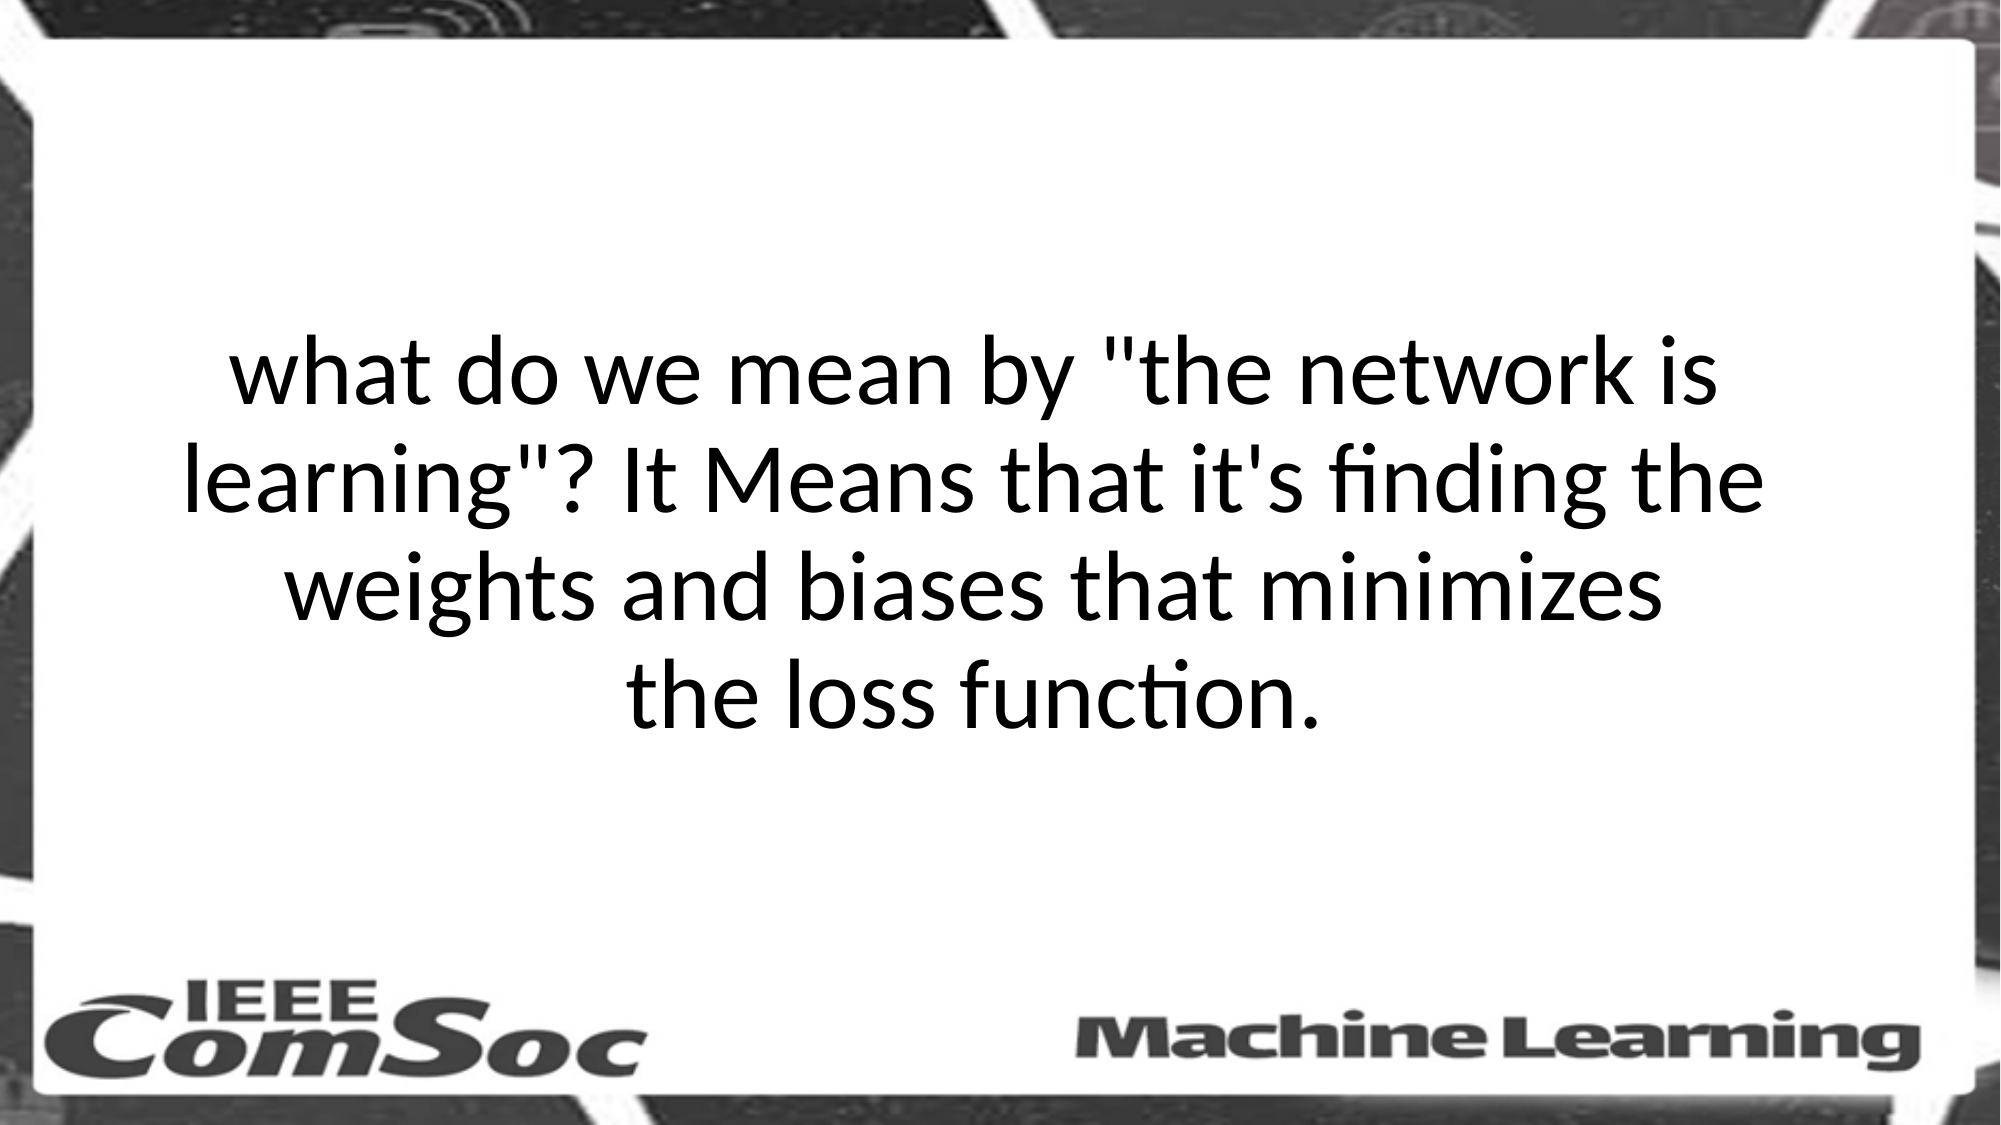

what do we mean by "the network is learning"? It Means that it's finding the weights and biases that minimizes the loss function.